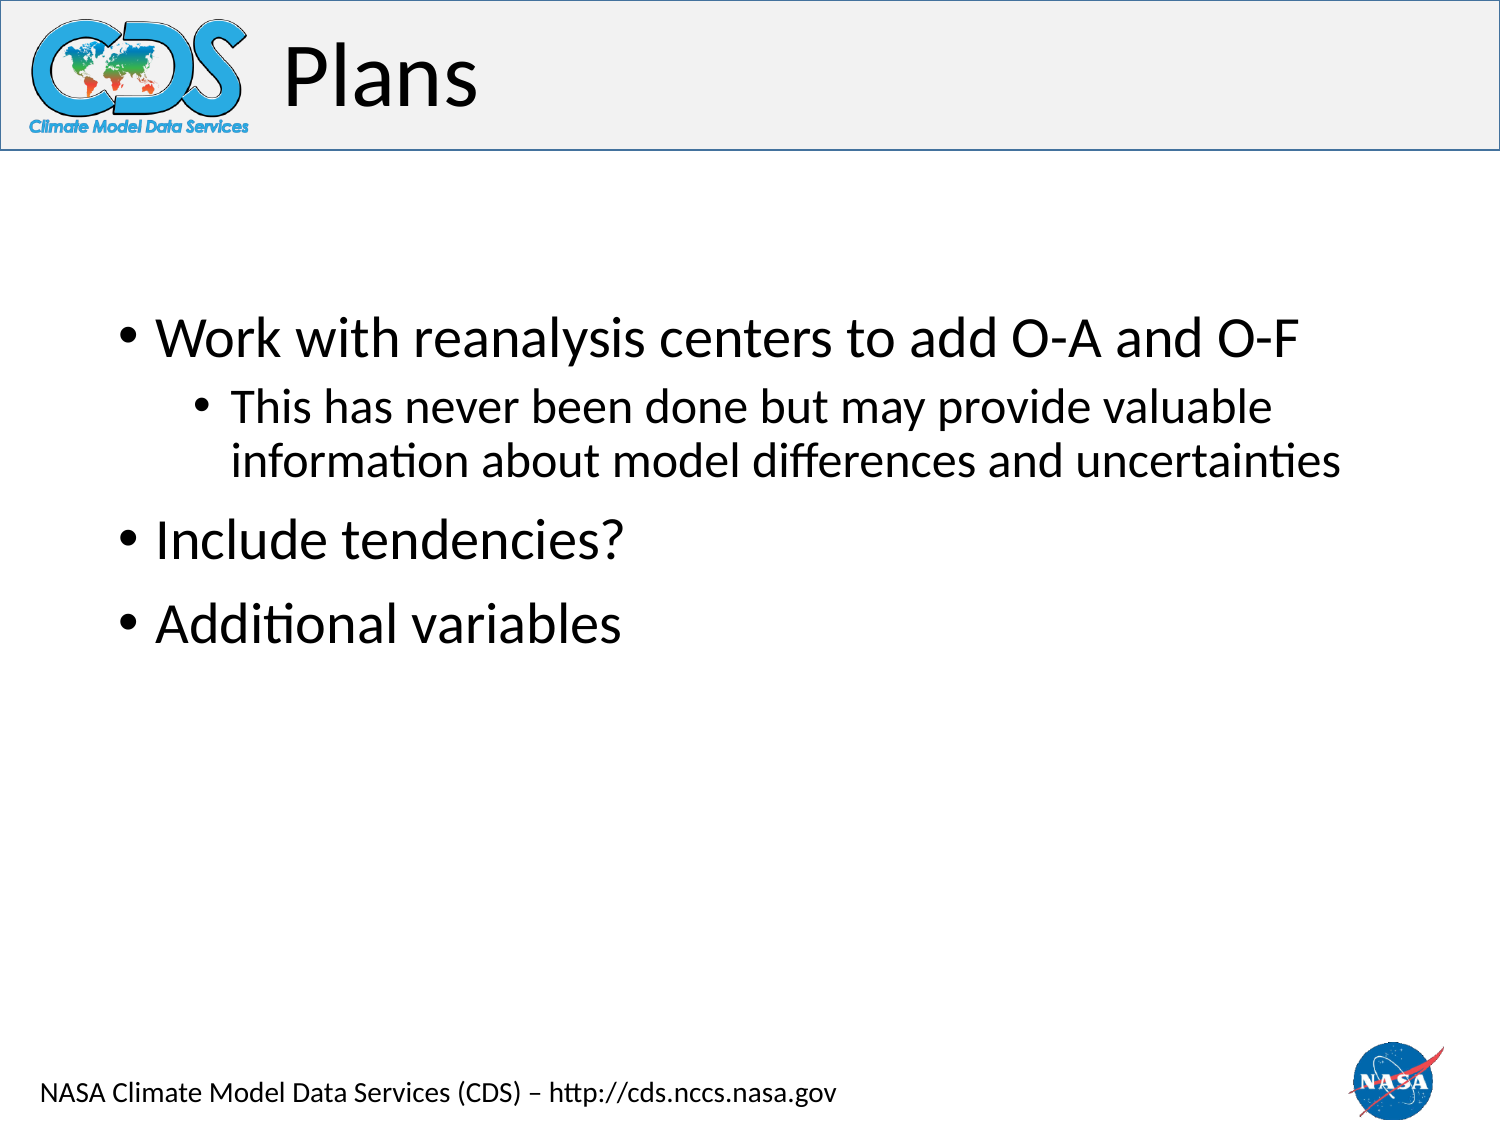

# Plans
Work with reanalysis centers to add O-A and O-F
This has never been done but may provide valuable information about model differences and uncertainties
Include tendencies?
Additional variables